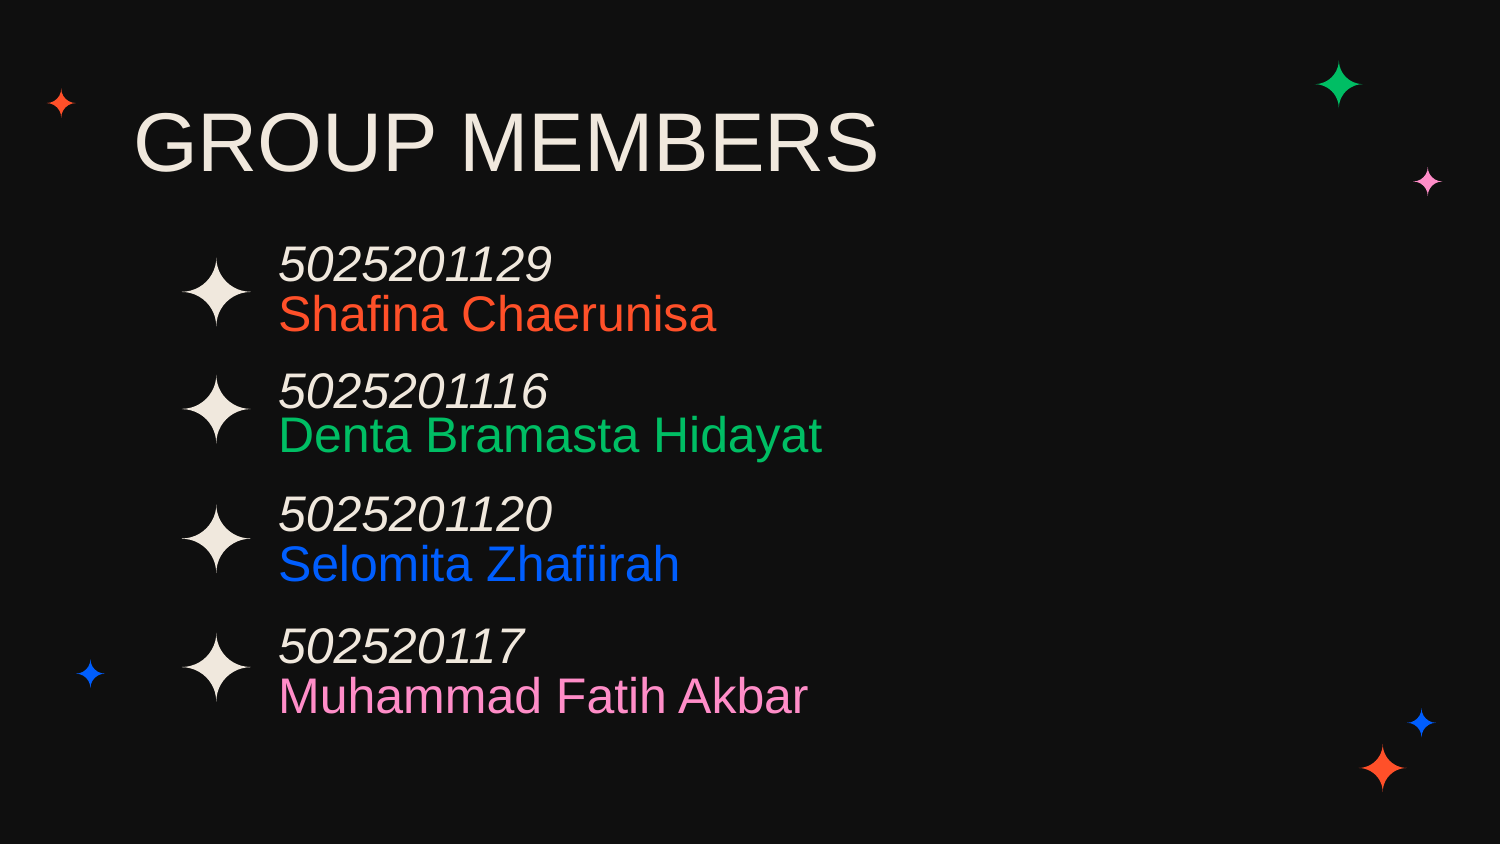

# GROUP MEMBERS
5025201129

Shafina Chaerunisa
5025201116

Denta Bramasta Hidayat
5025201120

Selomita Zhafiirah
502520117

Muhammad Fatih Akbar